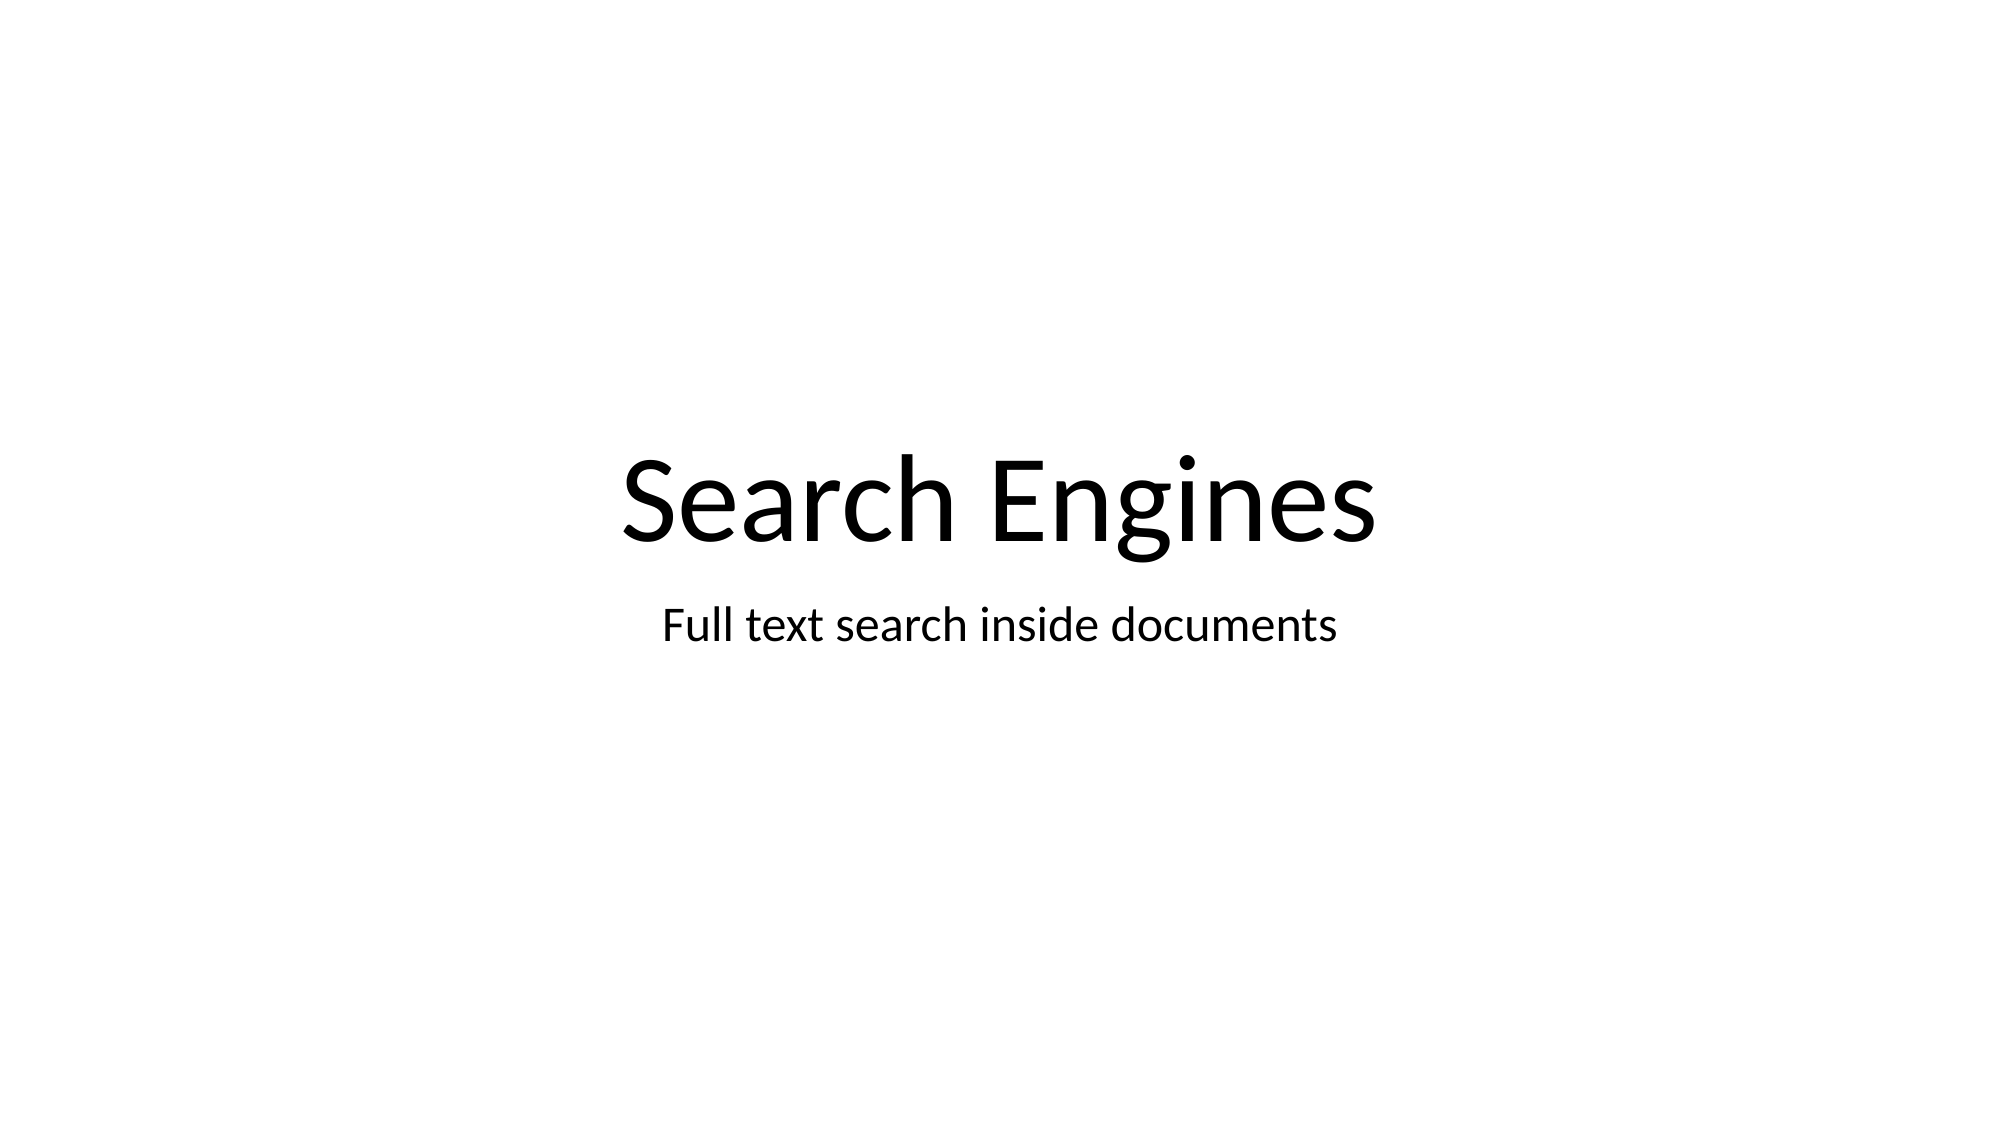

# Search Engines
Full text search inside documents